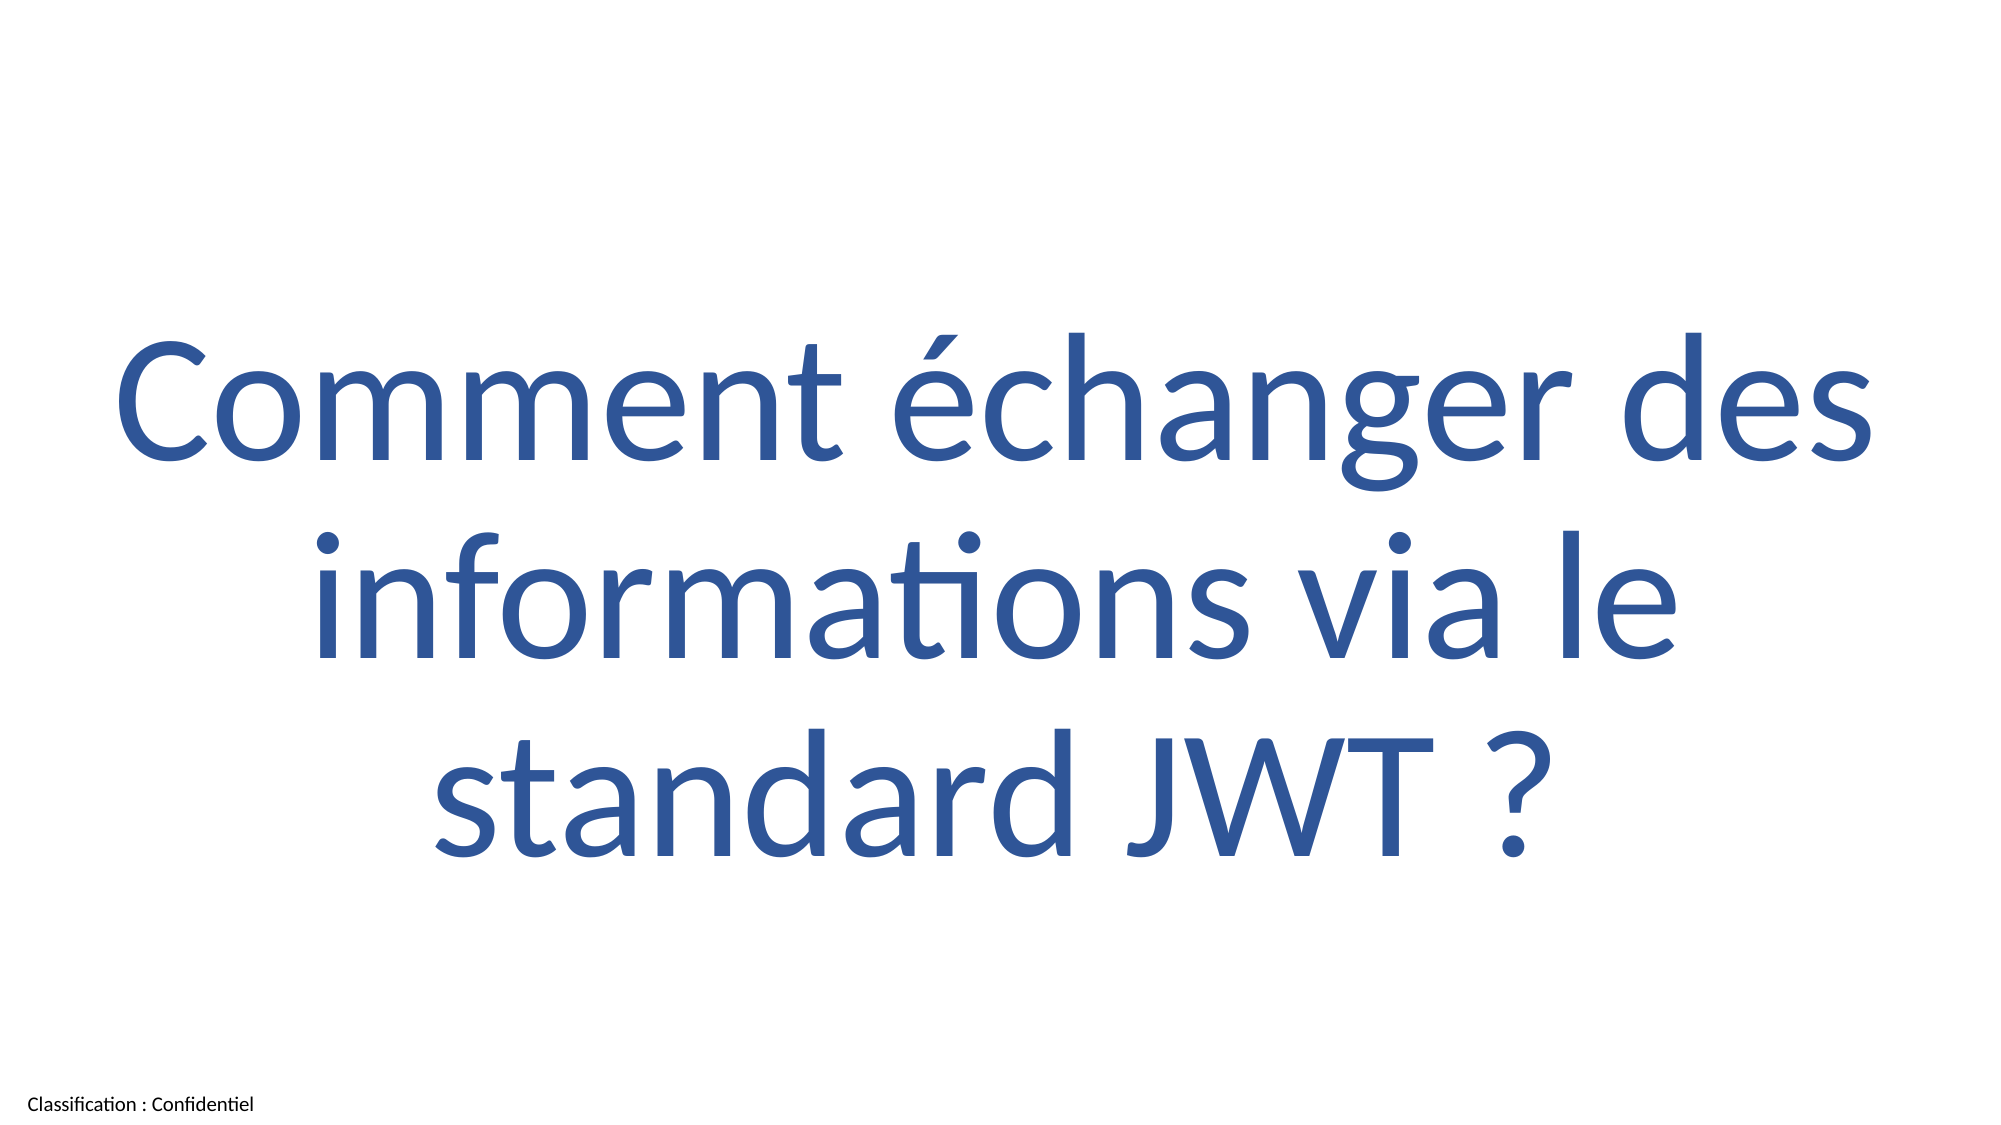

# Comment échanger des informations via le standard JWT ?